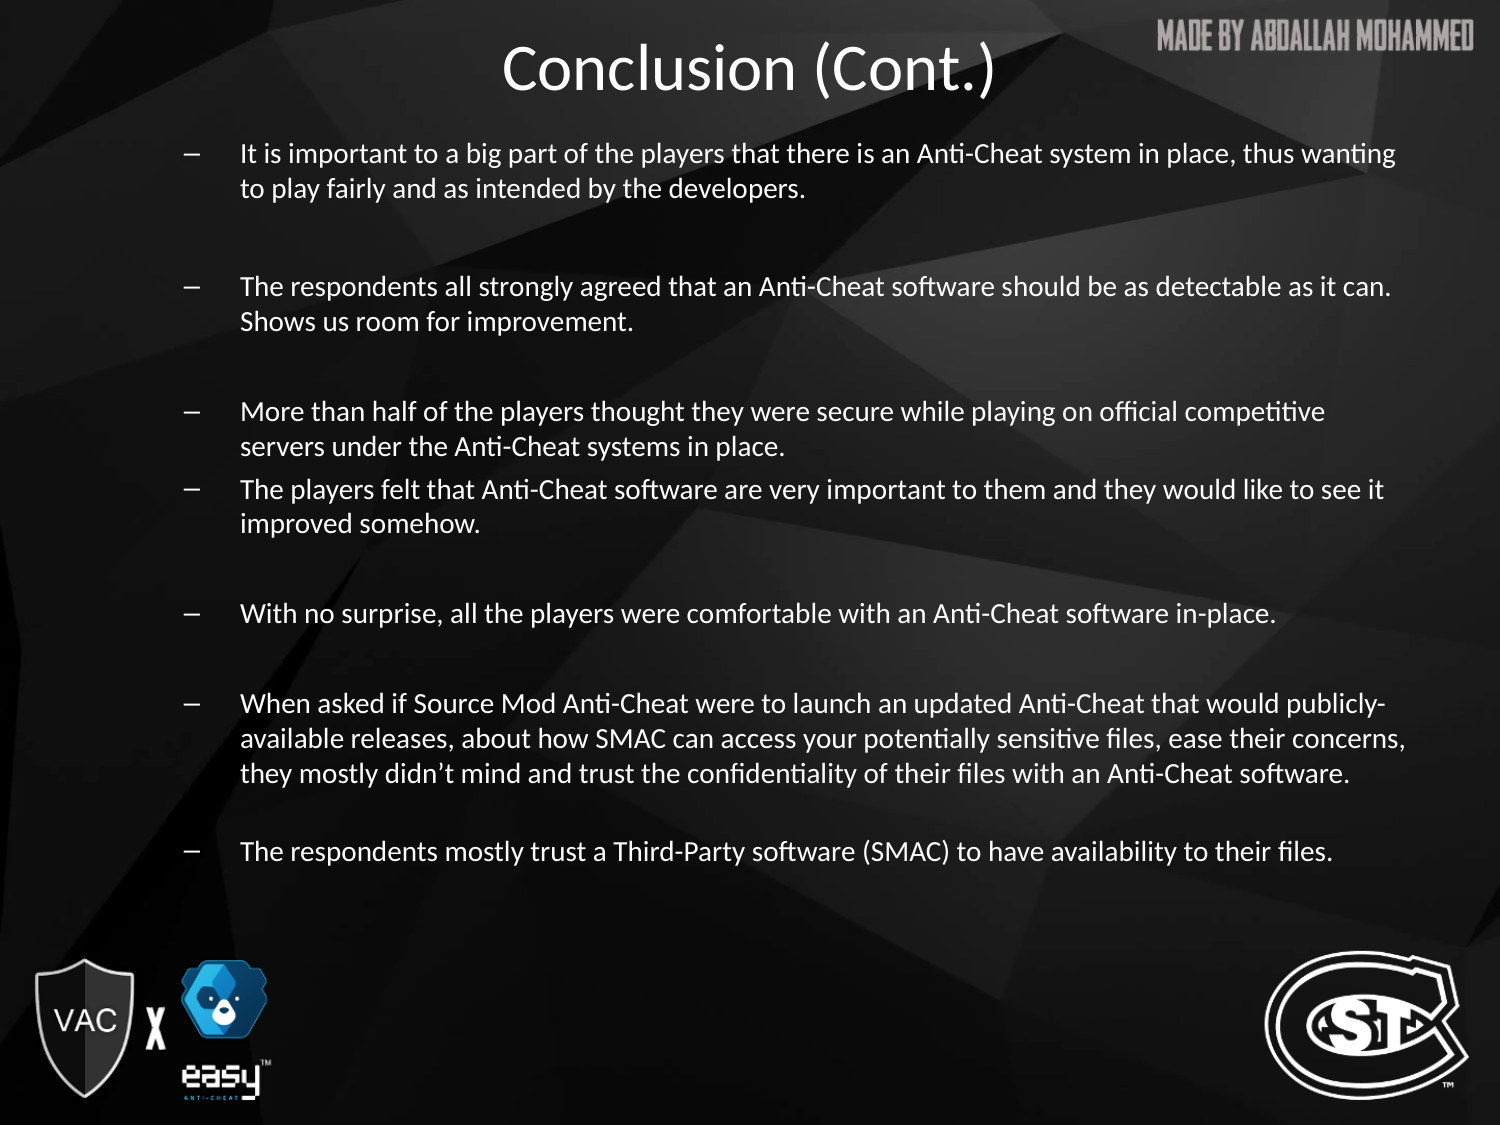

# Conclusion (Cont.)
It is important to a big part of the players that there is an Anti-Cheat system in place, thus wanting to play fairly and as intended by the developers.

The respondents all strongly agreed that an Anti-Cheat software should be as detectable as it can. Shows us room for improvement.

More than half of the players thought they were secure while playing on official competitive servers under the Anti-Cheat systems in place.
The players felt that Anti-Cheat software are very important to them and they would like to see it improved somehow.

With no surprise, all the players were comfortable with an Anti-Cheat software in-place.

When asked if Source Mod Anti-Cheat were to launch an updated Anti-Cheat that would publicly-available releases, about how SMAC can access your potentially sensitive files, ease their concerns, they mostly didn’t mind and trust the confidentiality of their files with an Anti-Cheat software.

The respondents mostly trust a Third-Party software (SMAC) to have availability to their files.